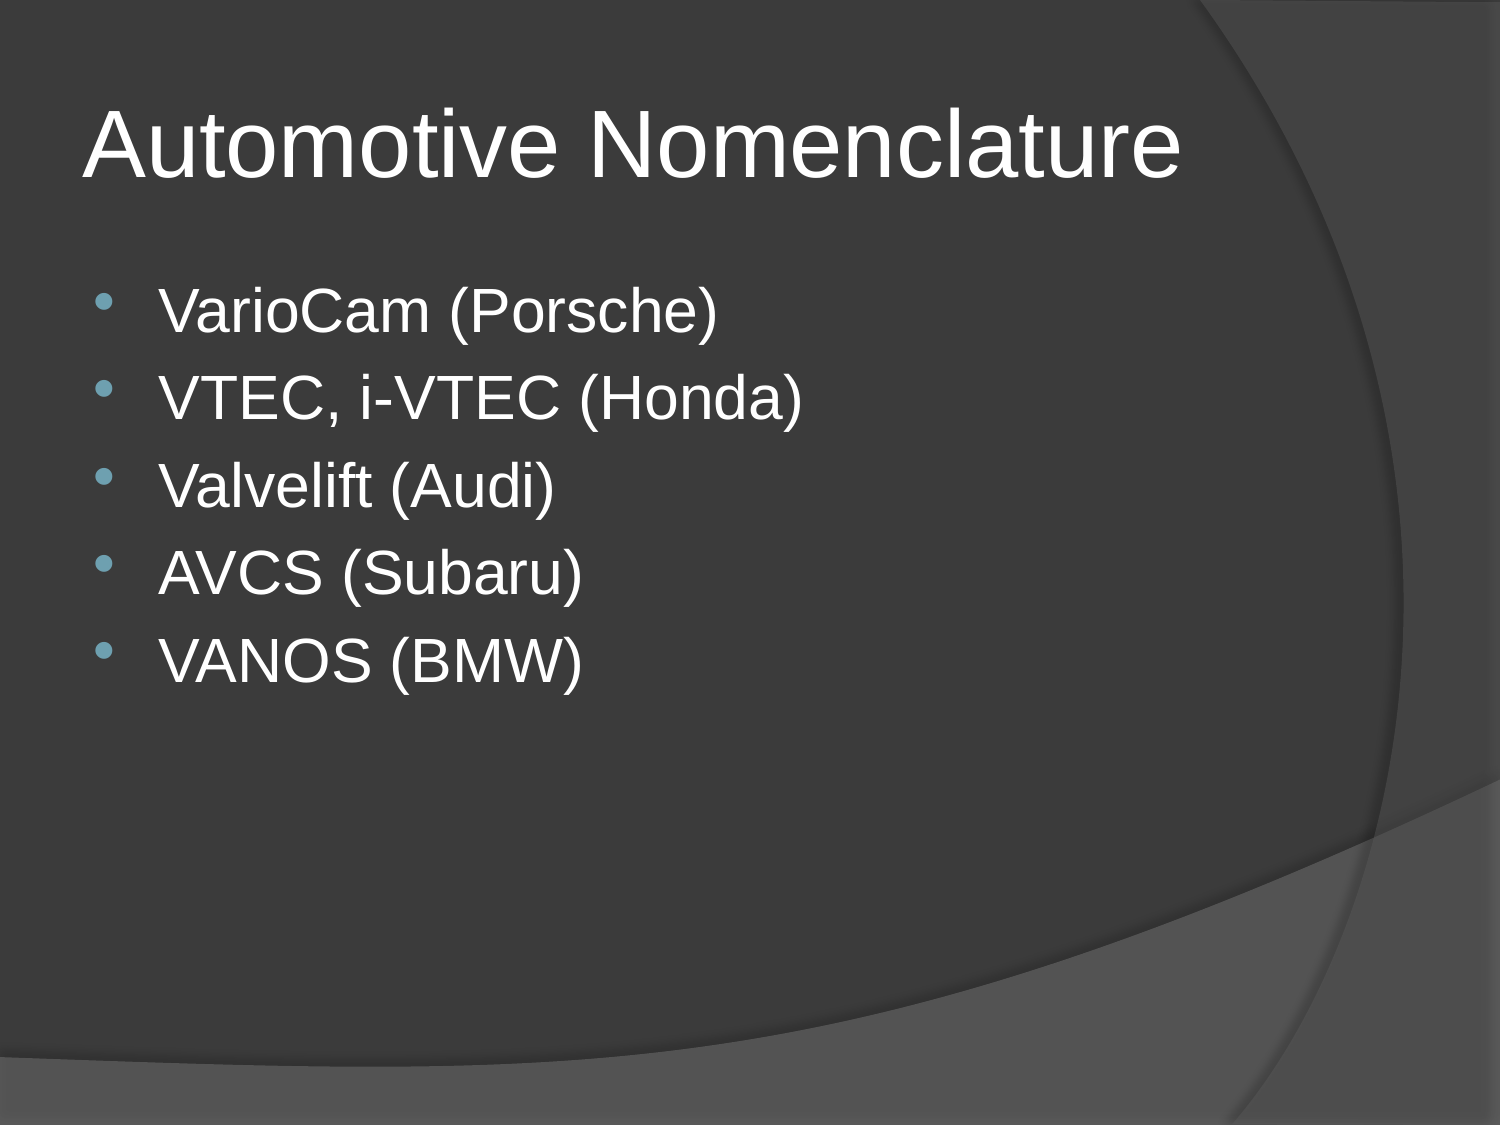

# Automotive Nomenclature
VarioCam (Porsche)
VTEC, i-VTEC (Honda)
Valvelift (Audi)
AVCS (Subaru)
VANOS (BMW)